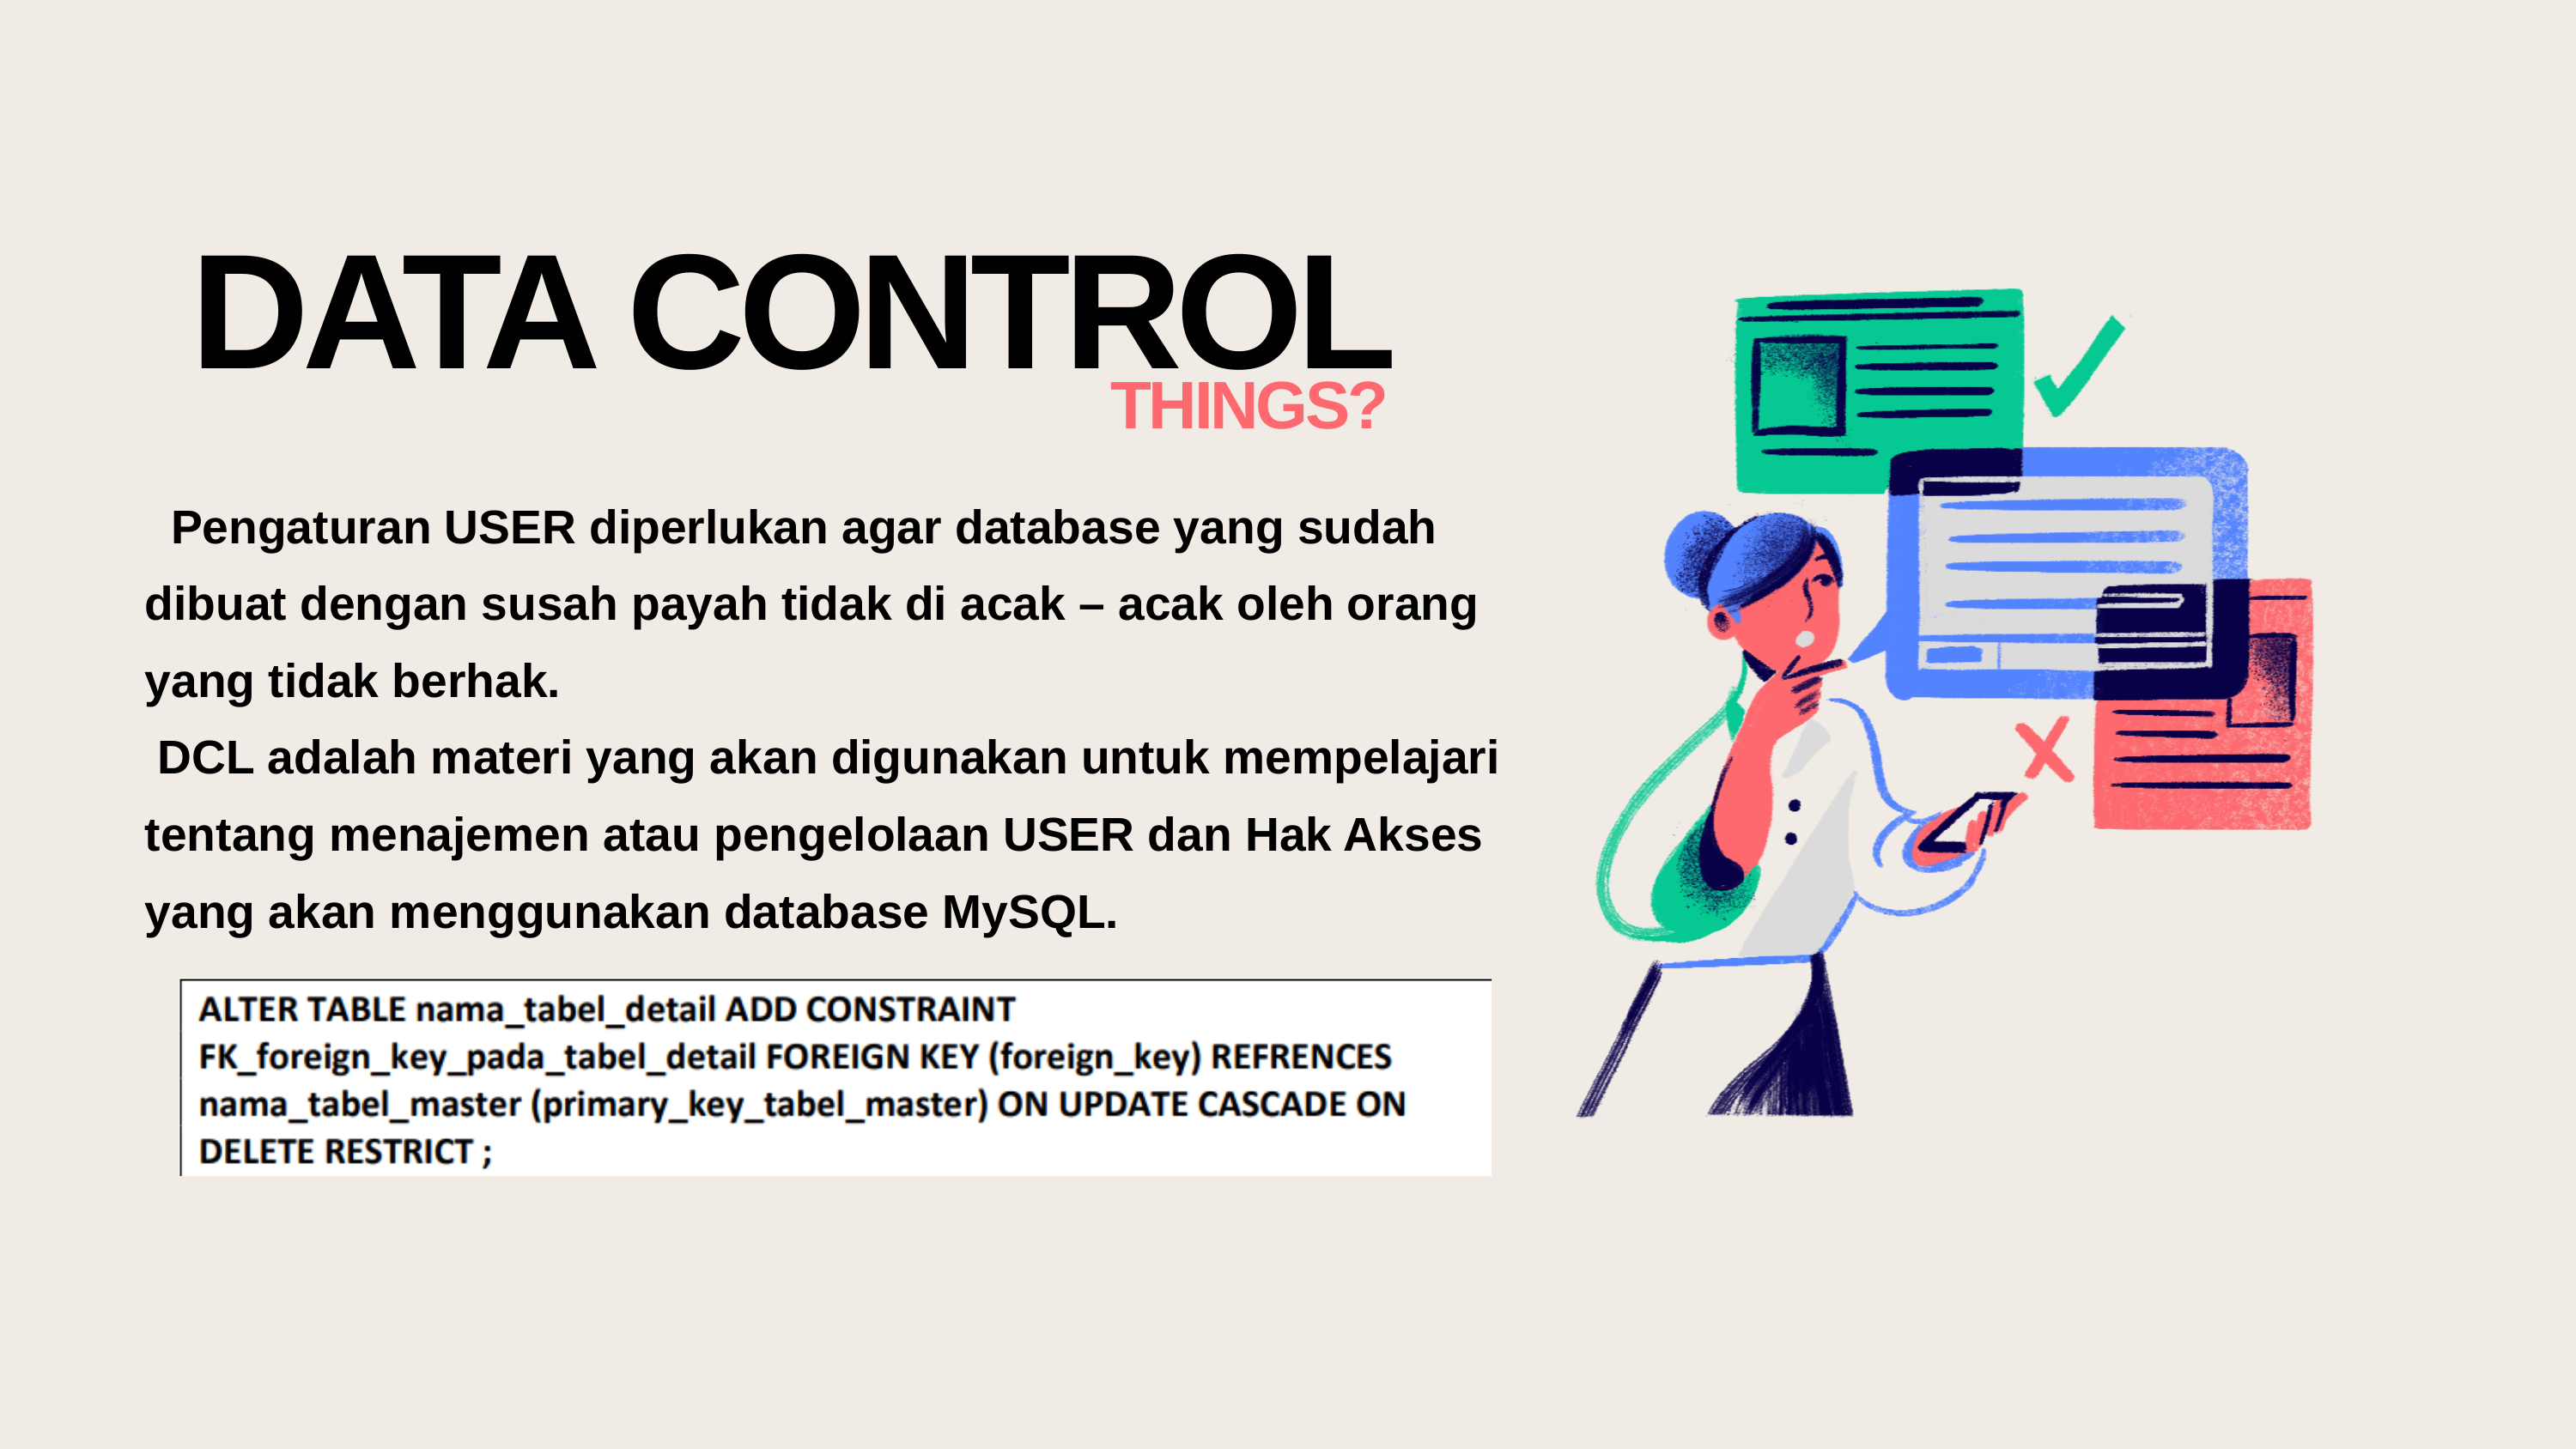

DATA CONTROL

THINGS?
  Pengaturan USER diperlukan agar database yang sudah dibuat dengan susah payah tidak di acak – acak oleh orang yang tidak berhak.
 DCL adalah materi yang akan digunakan untuk mempelajari tentang menajemen atau pengelolaan USER dan Hak Akses yang akan menggunakan database MySQL.